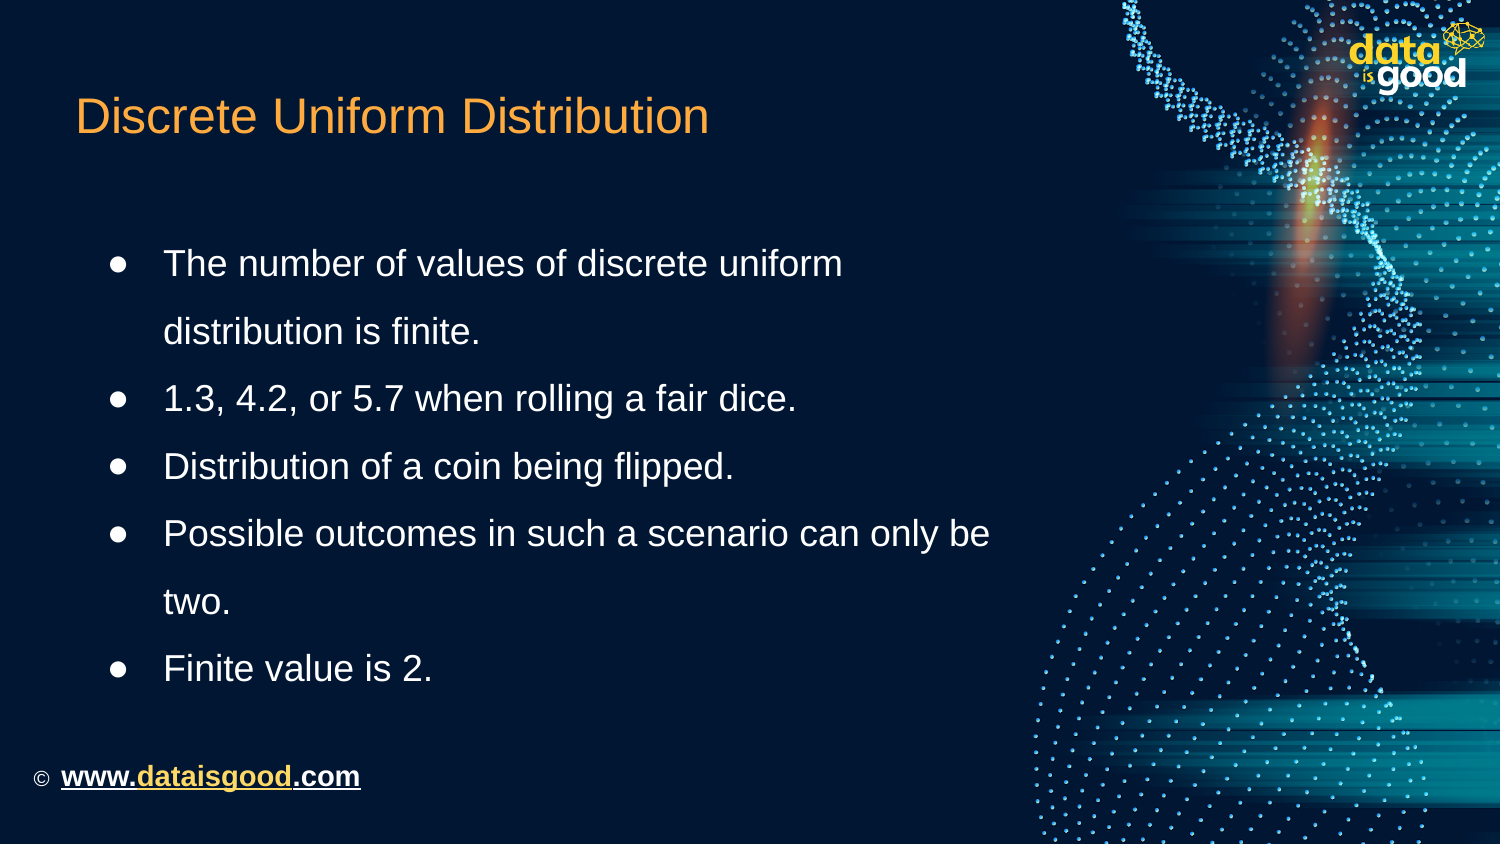

# Discrete Uniform Distribution
The number of values of discrete uniform distribution is finite.
1.3, 4.2, or 5.7 when rolling a fair dice.
Distribution of a coin being flipped.
Possible outcomes in such a scenario can only be two.
Finite value is 2.